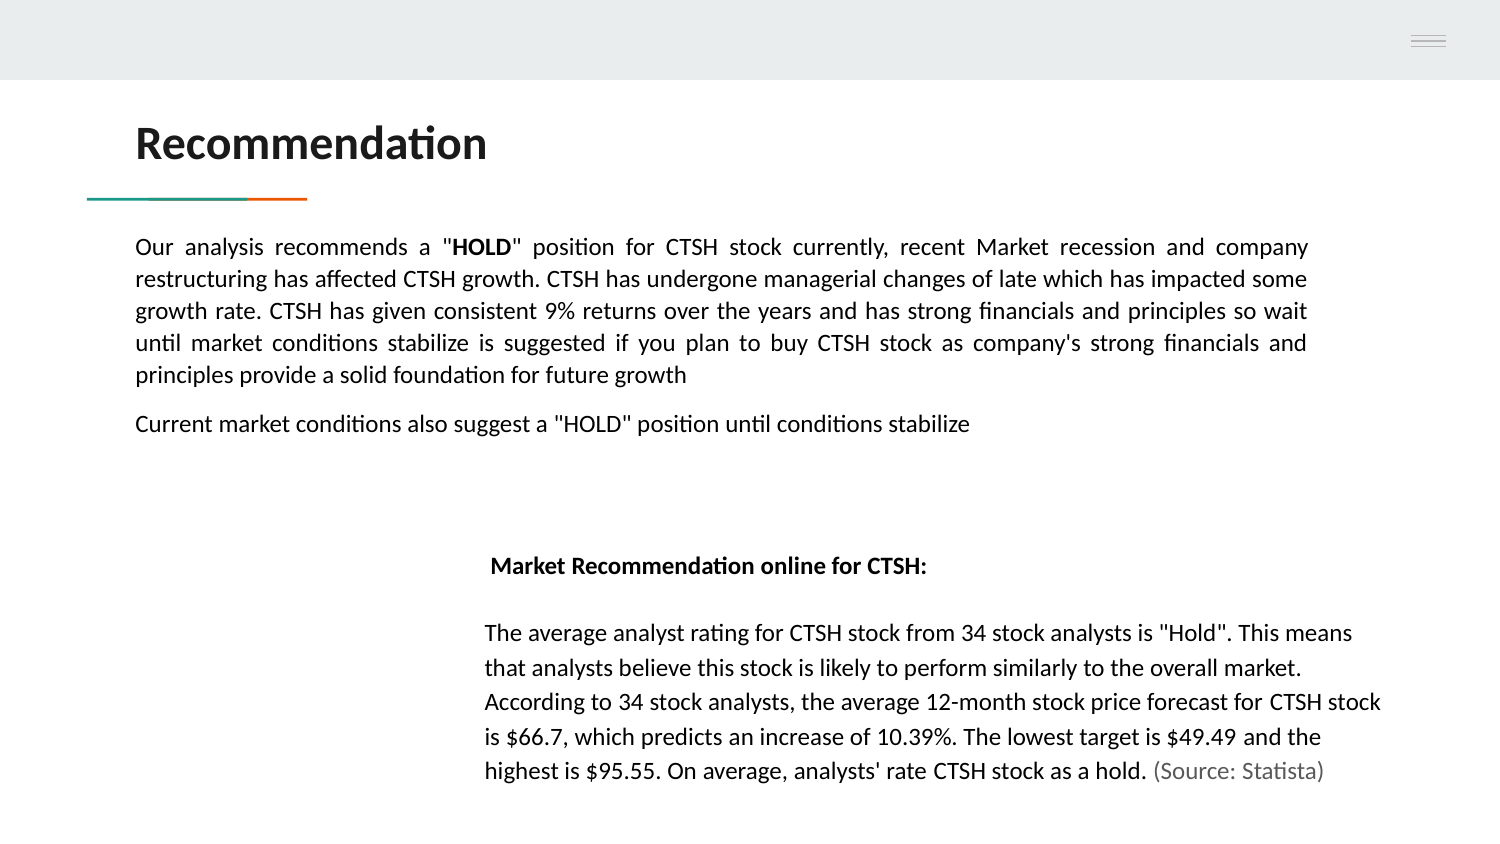

# Recommendation
Our analysis recommends a "HOLD" position for CTSH stock currently, recent Market recession and company restructuring has affected CTSH growth. CTSH has undergone managerial changes of late which has impacted some growth rate. CTSH has given consistent 9% returns over the years and has strong financials and principles so wait until market conditions stabilize is suggested if you plan to buy CTSH stock as company's strong financials and principles provide a solid foundation for future growth
Current market conditions also suggest a "HOLD" position until conditions stabilize

 Market Recommendation online for CTSH:
The average analyst rating for CTSH stock from 34 stock analysts is "Hold". This means that analysts believe this stock is likely to perform similarly to the overall market. According to 34 stock analysts, the average 12-month stock price forecast for CTSH stock is $66.7, which predicts an increase of 10.39%. The lowest target is $49.49 and the highest is $95.55. On average, analysts' rate CTSH stock as a hold. (Source: Statista)